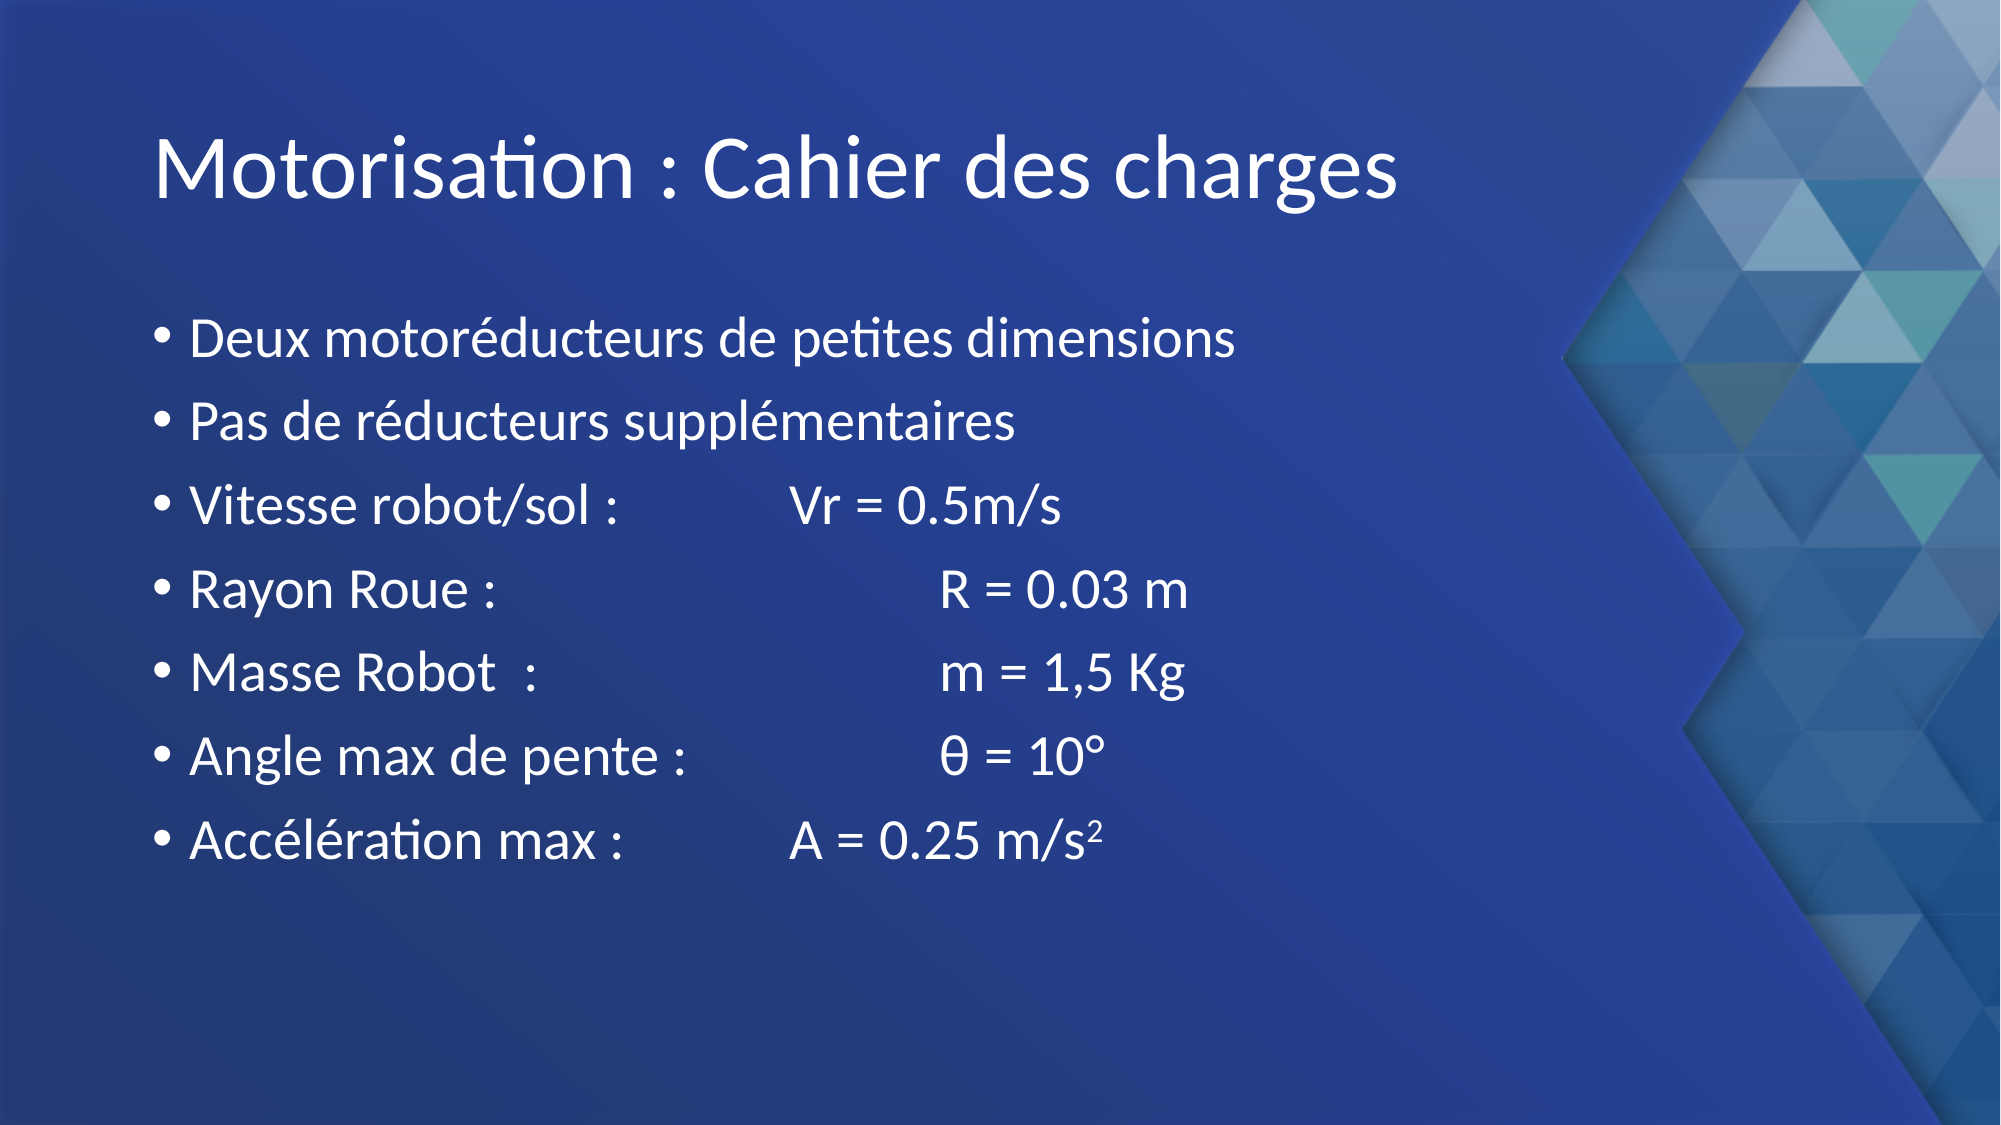

# Motorisation : Cahier des charges
Deux motoréducteurs de petites dimensions
Pas de réducteurs supplémentaires
Vitesse robot/sol : 		Vr = 0.5m/s
Rayon Roue :			R = 0.03 m
Masse Robot  :			m = 1,5 Kg
Angle max de pente : 		θ = 10°
Accélération max : 		A = 0.25 m/s2